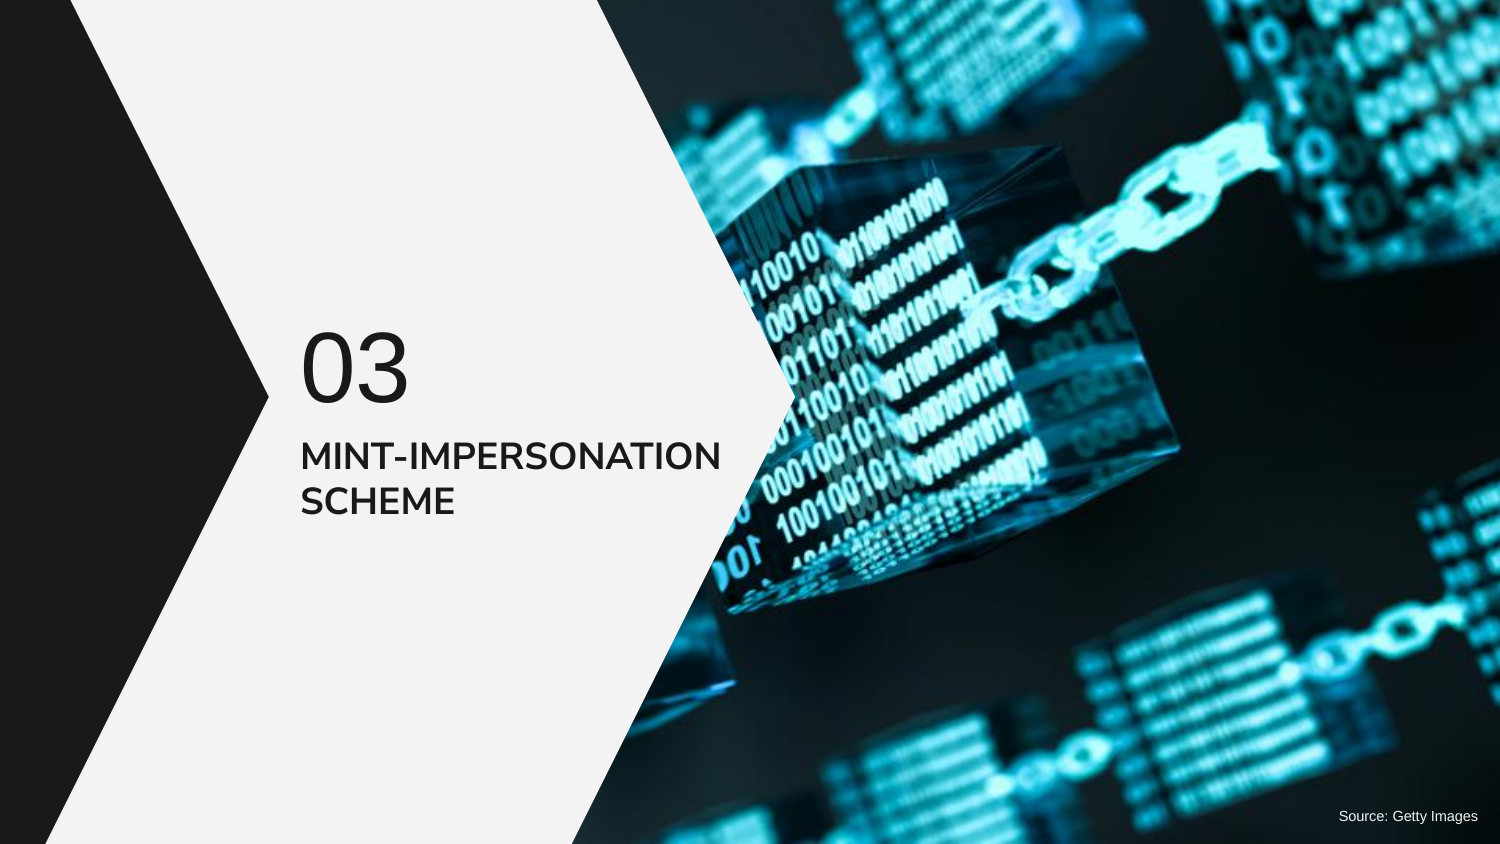

03
# MINT-IMPERSONATION SCHEME
Source: Getty Images